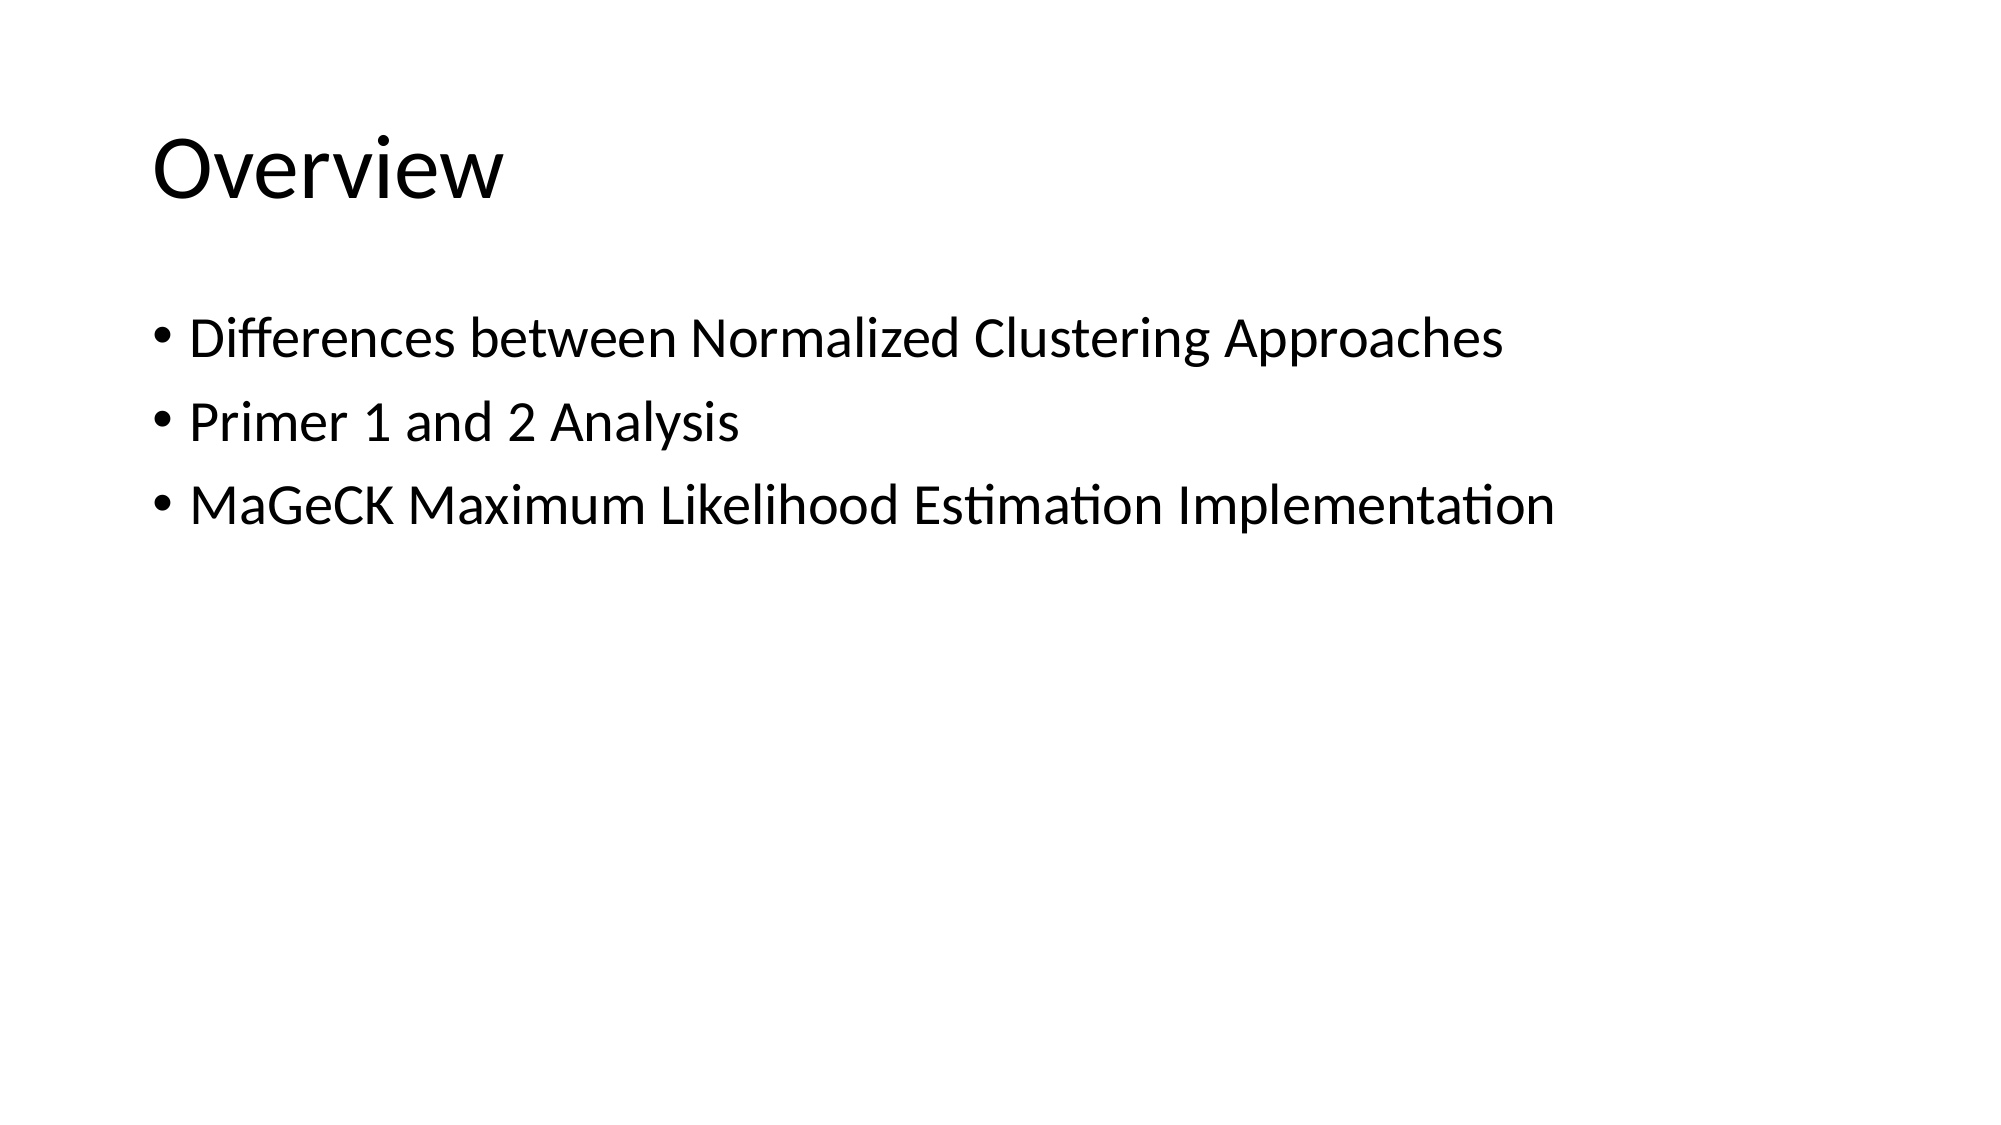

# Overview
Differences between Normalized Clustering Approaches
Primer 1 and 2 Analysis
MaGeCK Maximum Likelihood Estimation Implementation